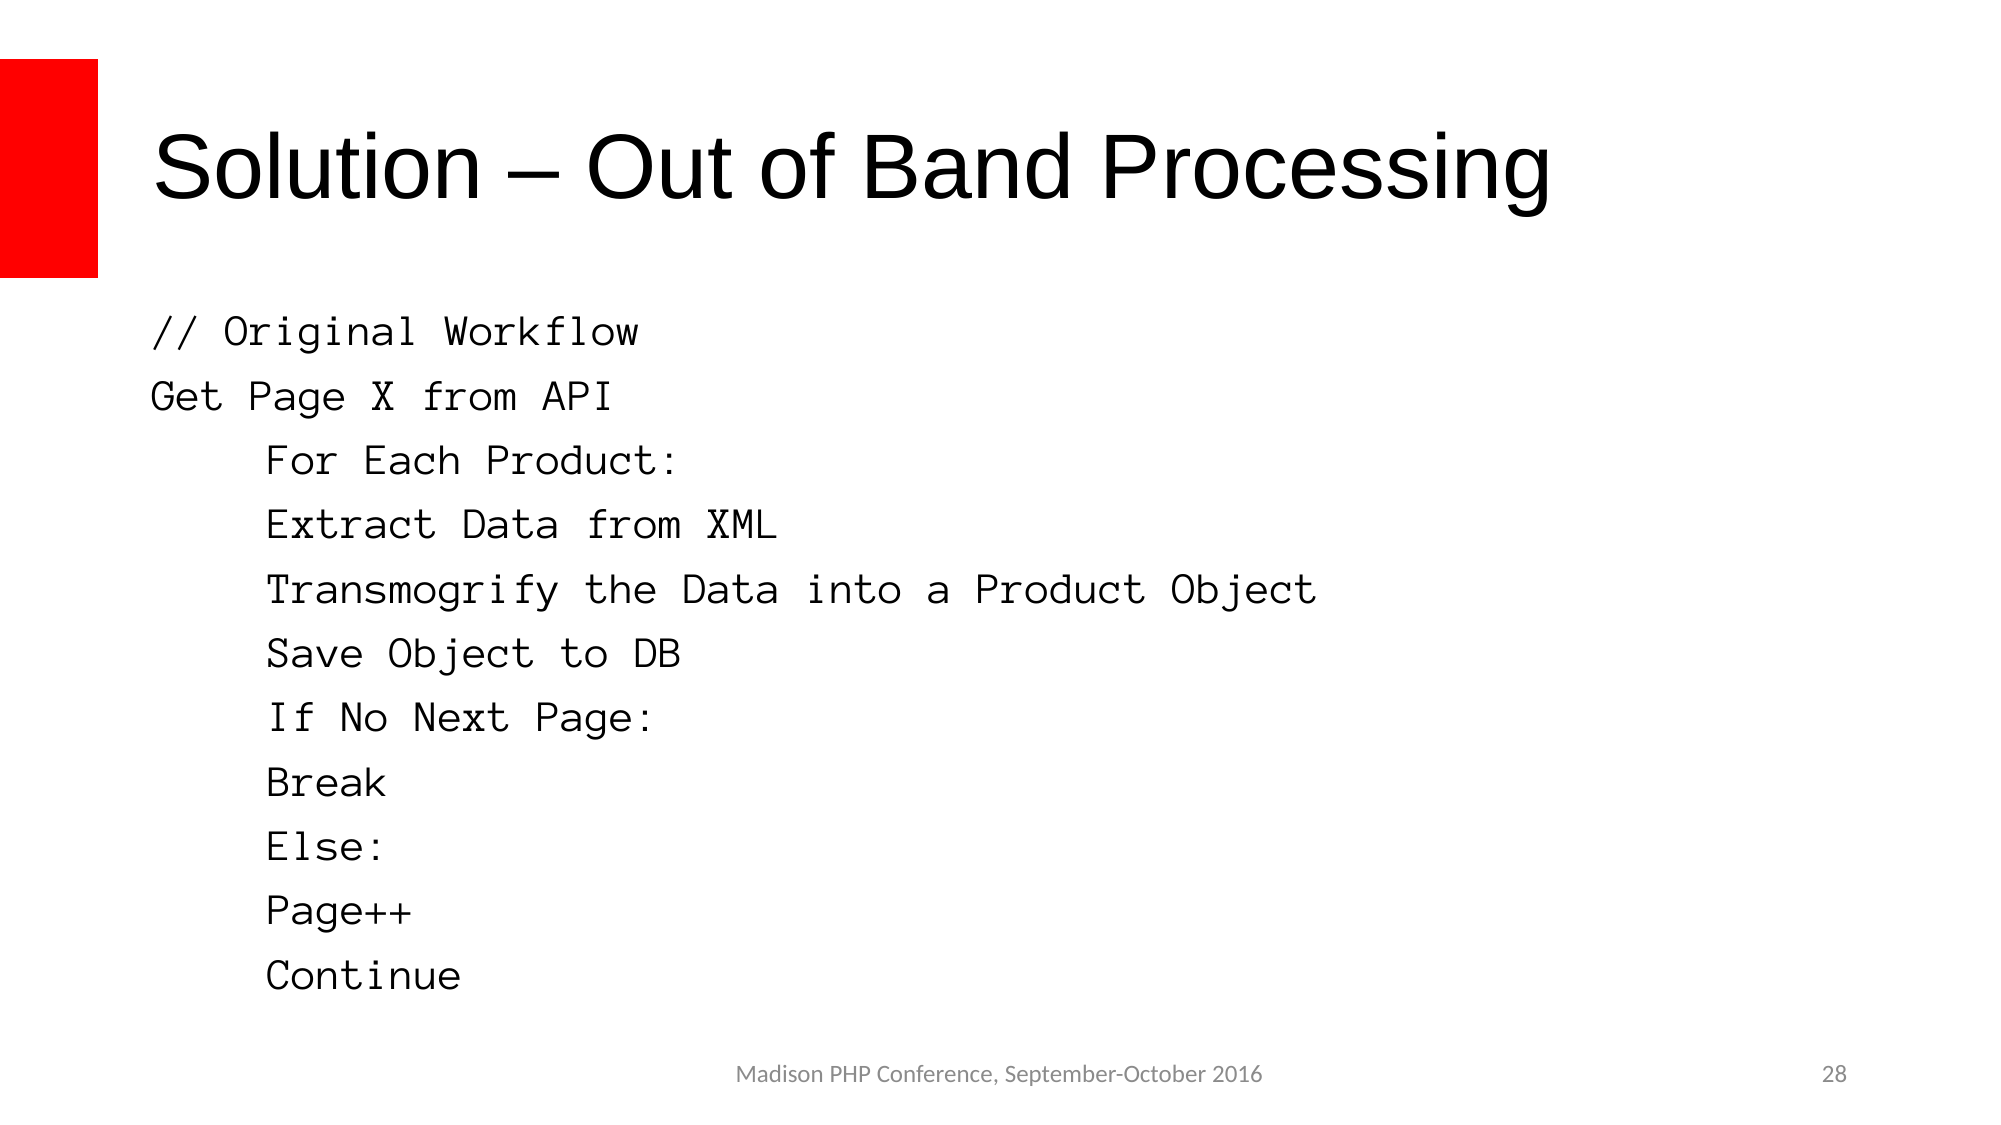

# Solution – Out of Band Processing
// Original Workflow
Get Page X from API
	For Each Product:
		Extract Data from XML
		Transmogrify the Data into a Product Object
		Save Object to DB
	If No Next Page:
		Break
	Else:
		Page++
		Continue
Madison PHP Conference, September-October 2016
28